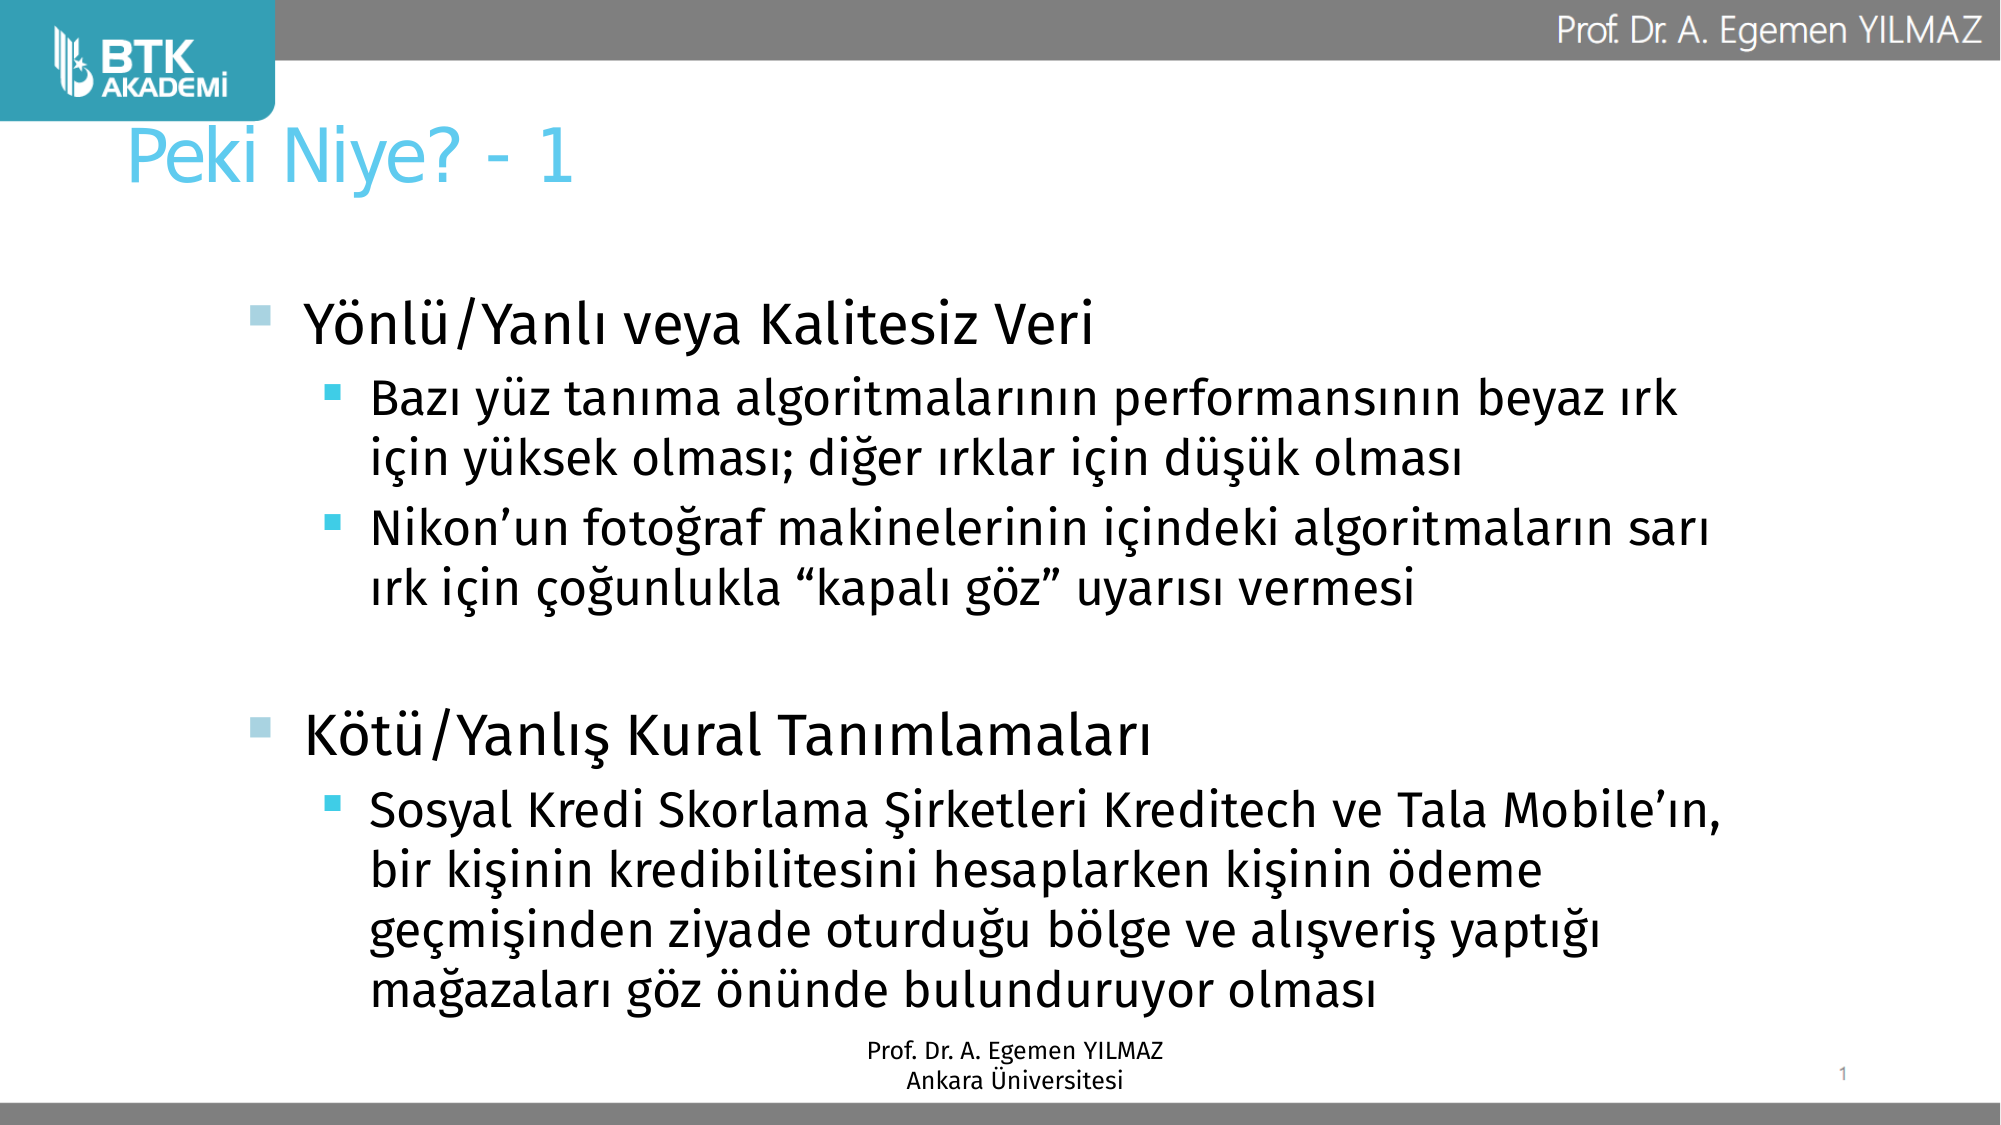

Peki Niye? - 1
Yönlü/Yanlı veya Kalitesiz Veri
Bazı yüz tanıma algoritmalarının performansının beyaz ırk için yüksek olması; diğer ırklar için düşük olması
Nikon’un fotoğraf makinelerinin içindeki algoritmaların sarı ırk için çoğunlukla “kapalı göz” uyarısı vermesi

Kötü/Yanlış Kural Tanımlamaları
Sosyal Kredi Skorlama Şirketleri Kreditech ve Tala Mobile’ın, bir kişinin kredibilitesini hesaplarken kişinin ödeme geçmişinden ziyade oturduğu bölge ve alışveriş yaptığı mağazaları göz önünde bulunduruyor olması

Prof. Dr. A. Egemen YILMAZ
Ankara Üniversitesi